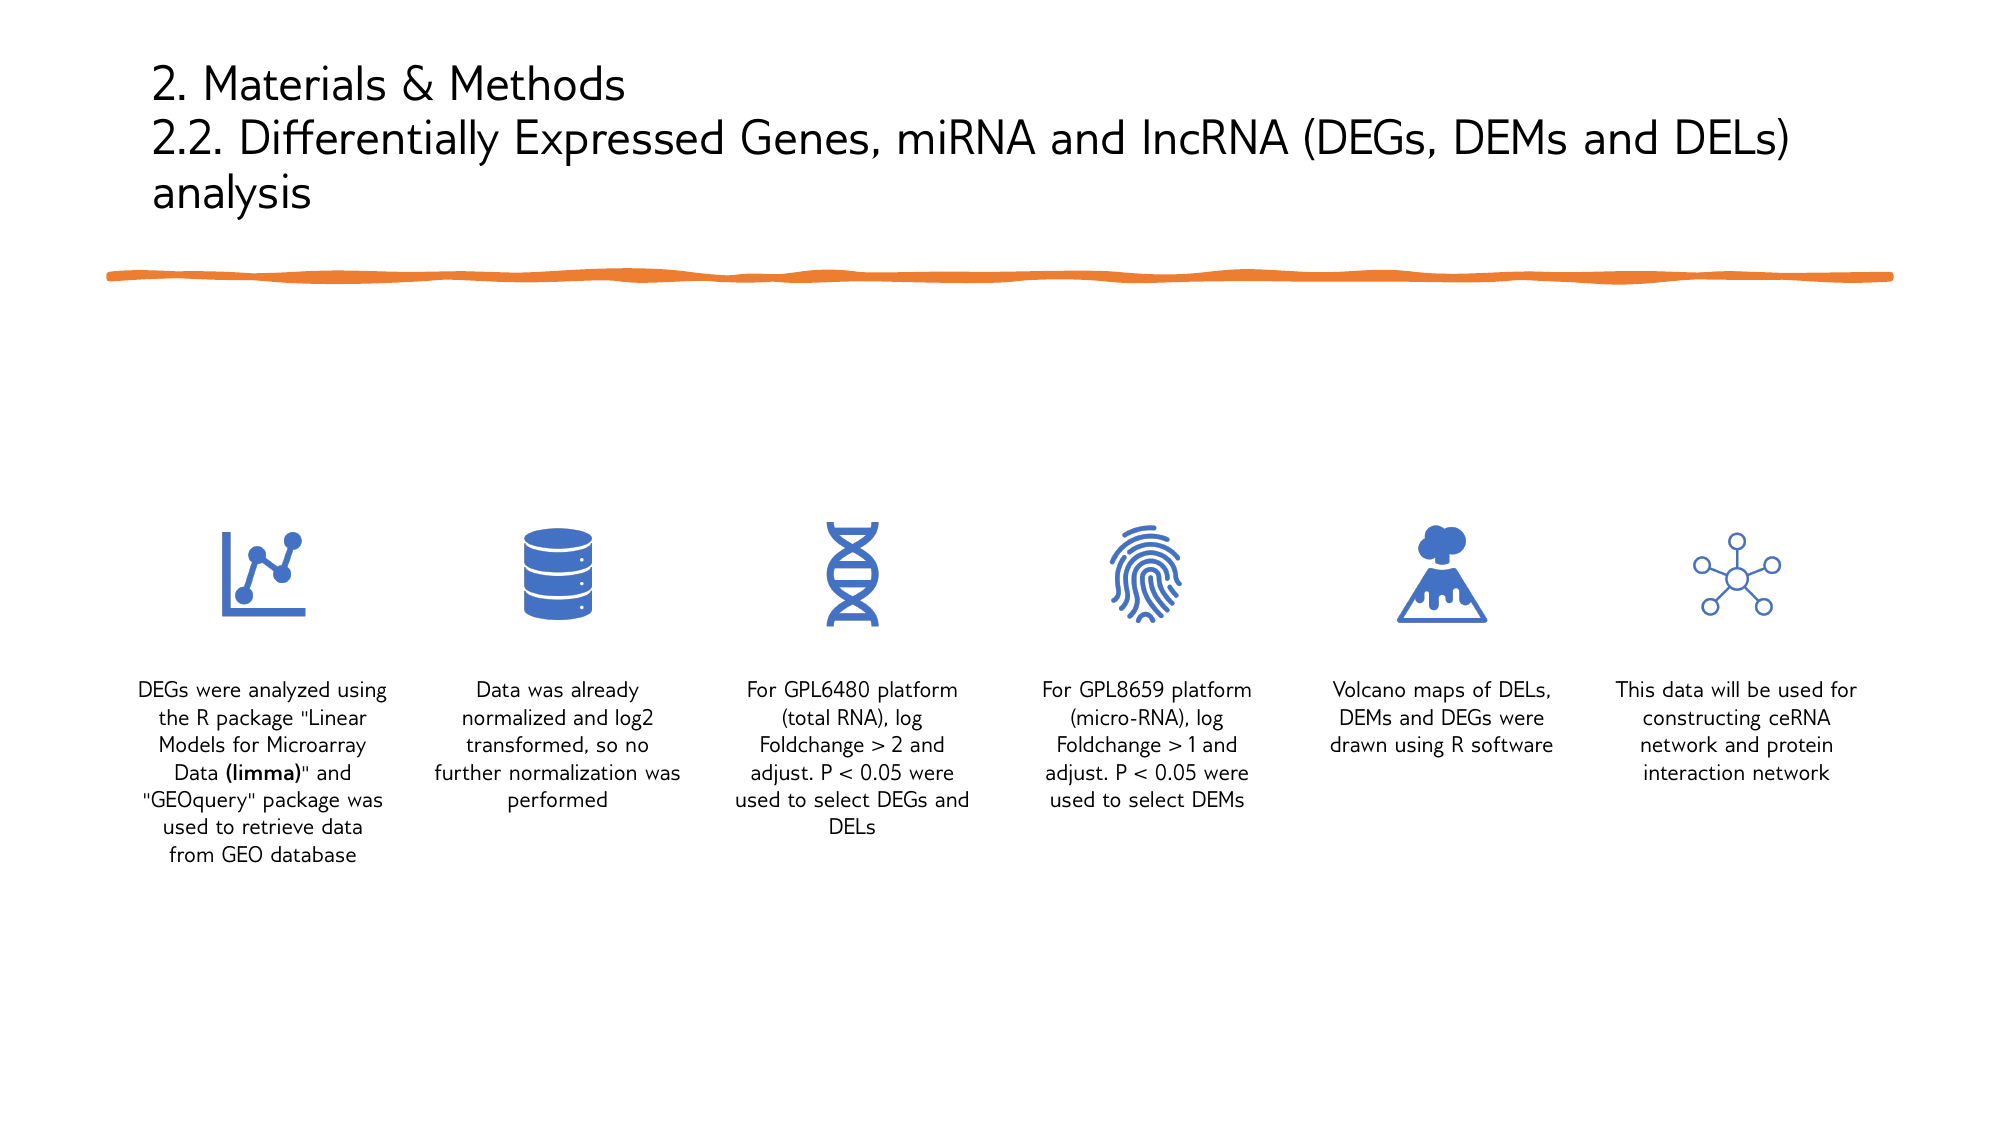

# 2. Materials & Methods 2.2. Differentially Expressed Genes, miRNA and lncRNA (DEGs, DEMs and DELs) analysis

DEGs were analyzed using the R package "Linear Models for Microarray Data (limma)" and "GEOquery" package was used to retrieve data from GEO database
Data was already normalized and log2 transformed, so no further normalization was performed
For GPL6480 platform (total RNA), log Foldchange > 2 and adjust. P < 0.05 were used to select DEGs and DELs
For GPL8659 platform (micro-RNA), log Foldchange > 1 and adjust. P < 0.05 were used to select DEMs
Volcano maps of DELs, DEMs and DEGs were drawn using R software
This data will be used for constructing ceRNA network and protein interaction network